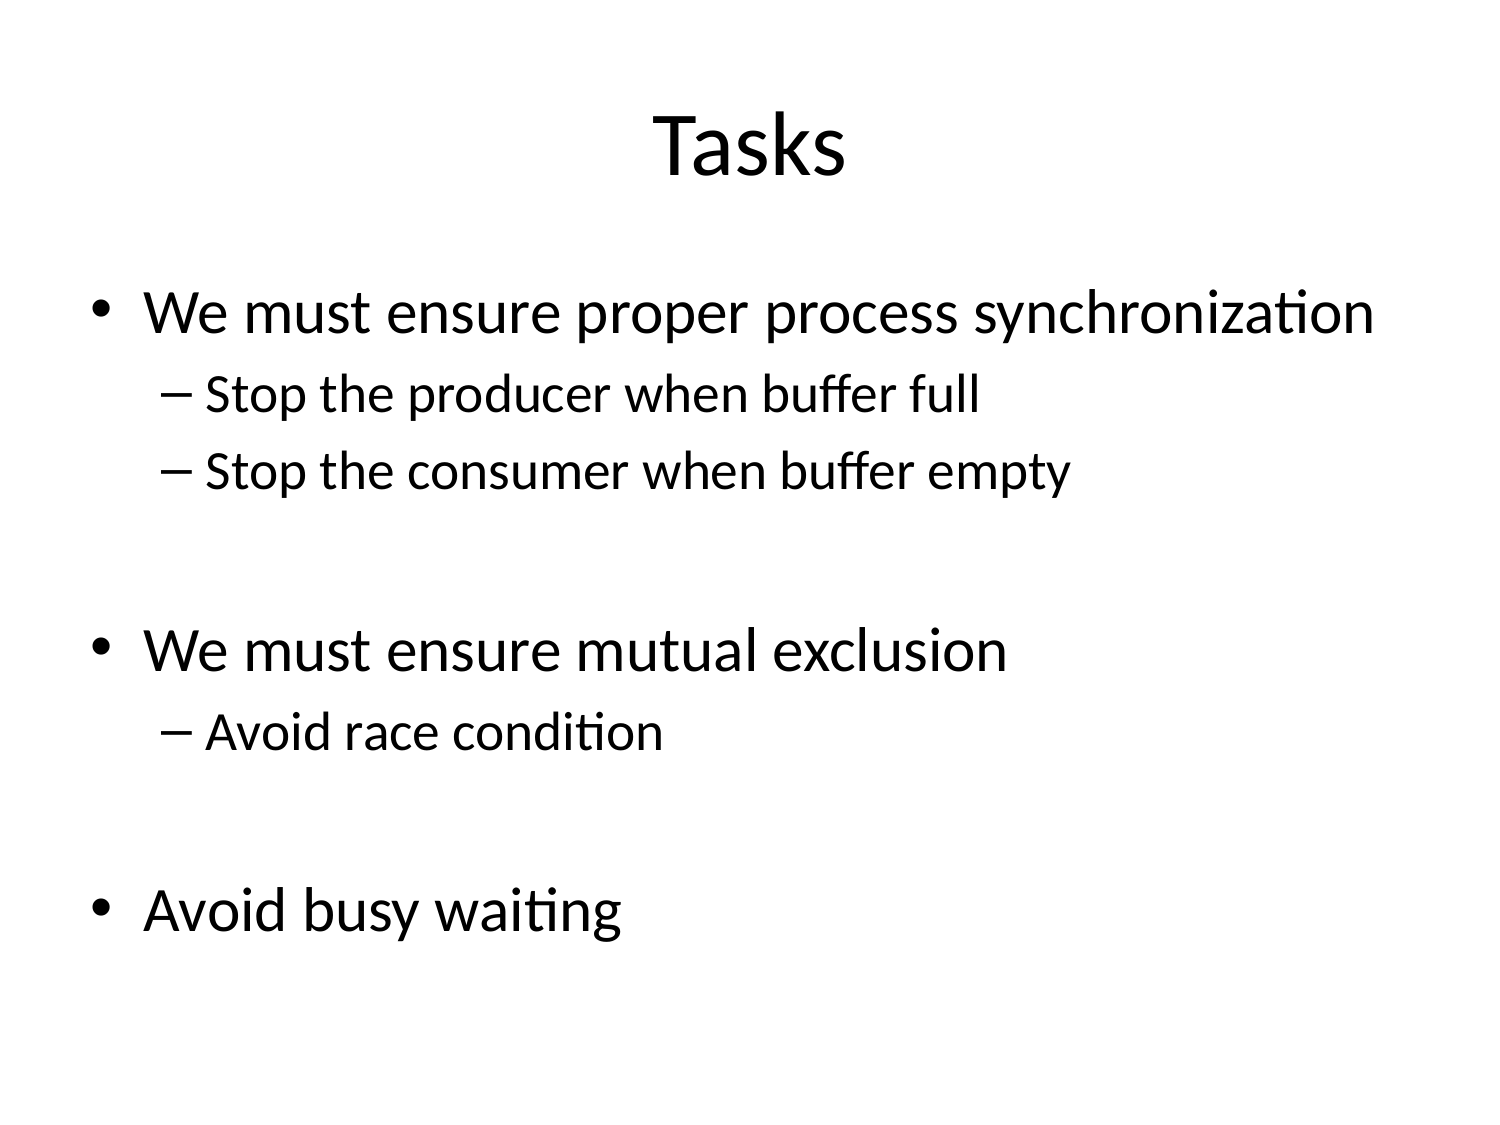

# Tasks
We must ensure proper process synchronization
Stop the producer when buffer full
Stop the consumer when buffer empty

We must ensure mutual exclusion
Avoid race condition

Avoid busy waiting